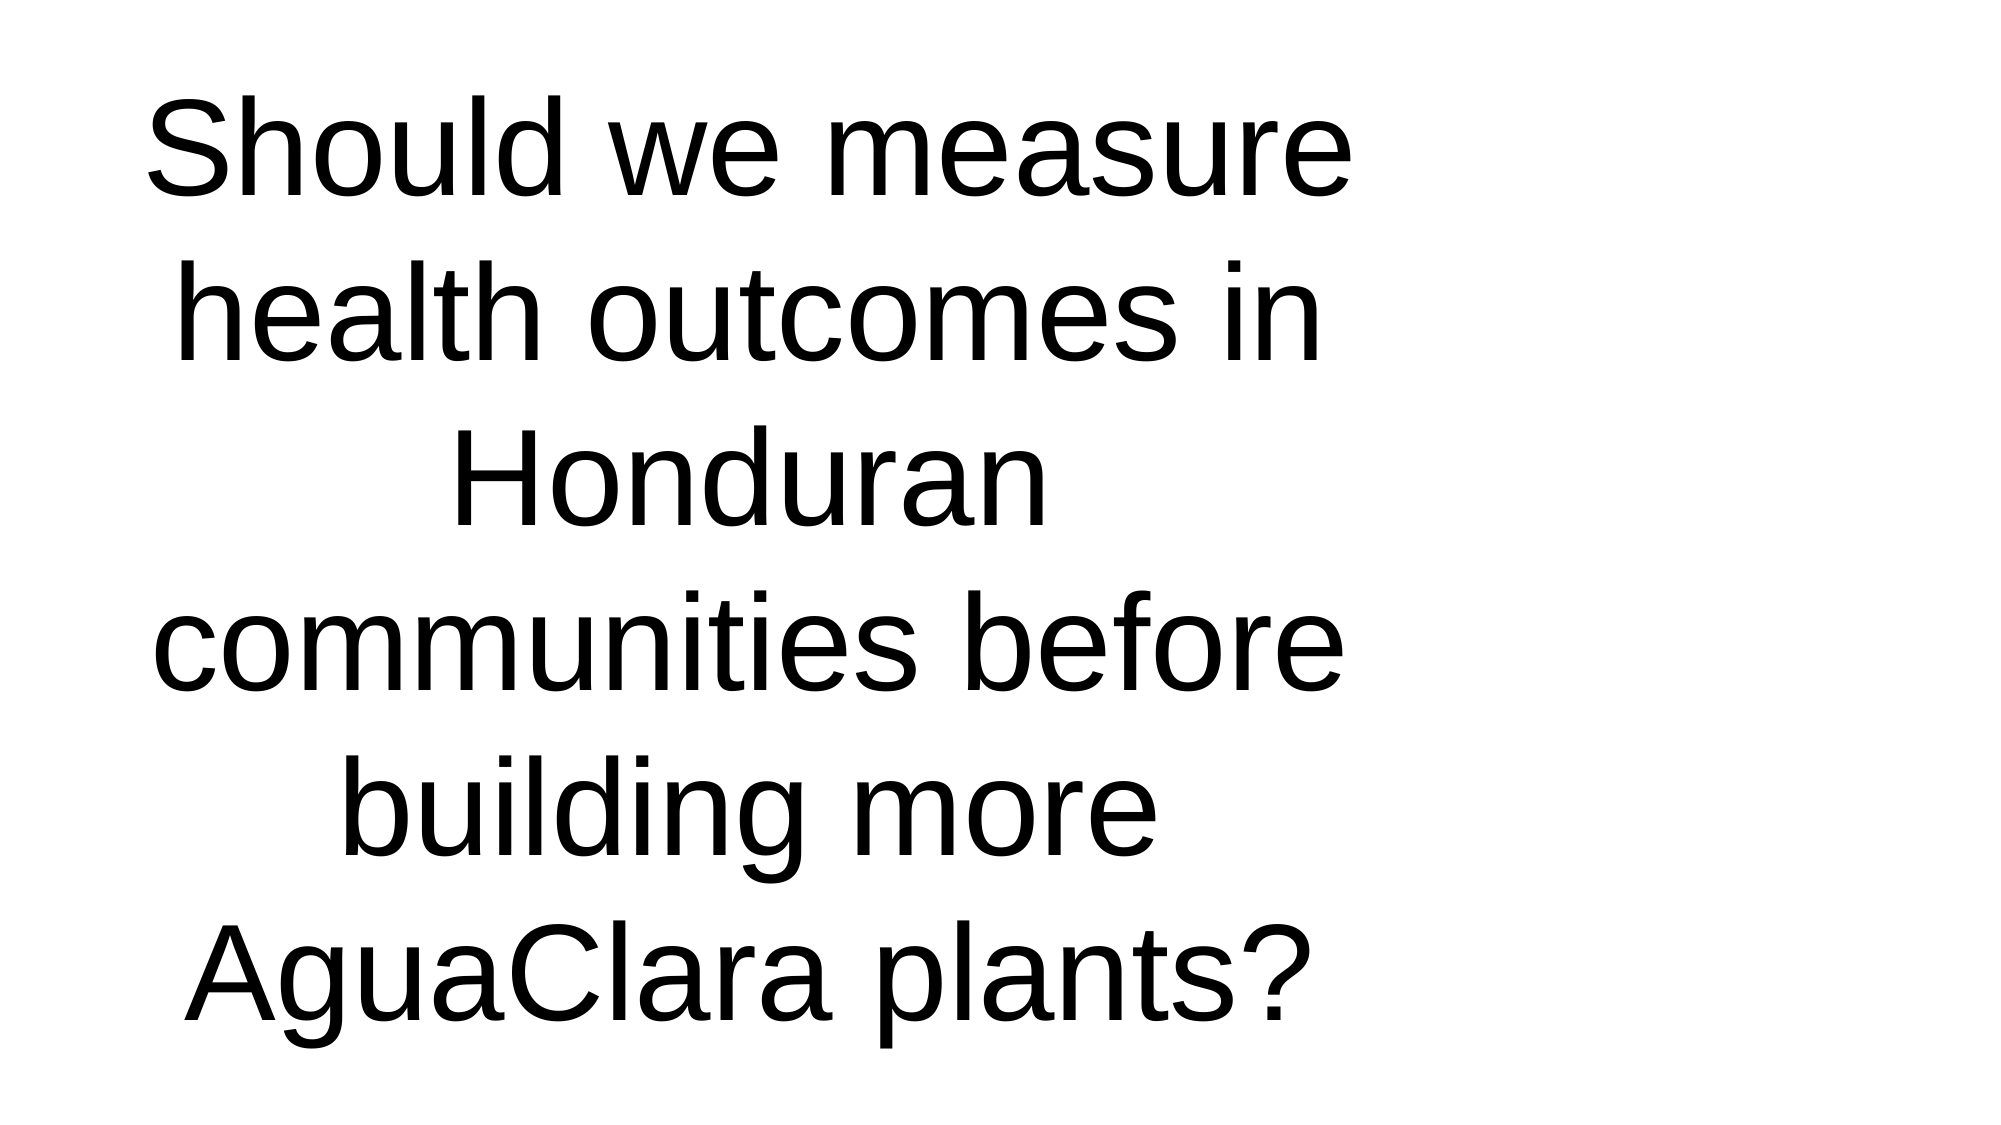

Should we measure health outcomes in Honduran communities before building more AguaClara plants?